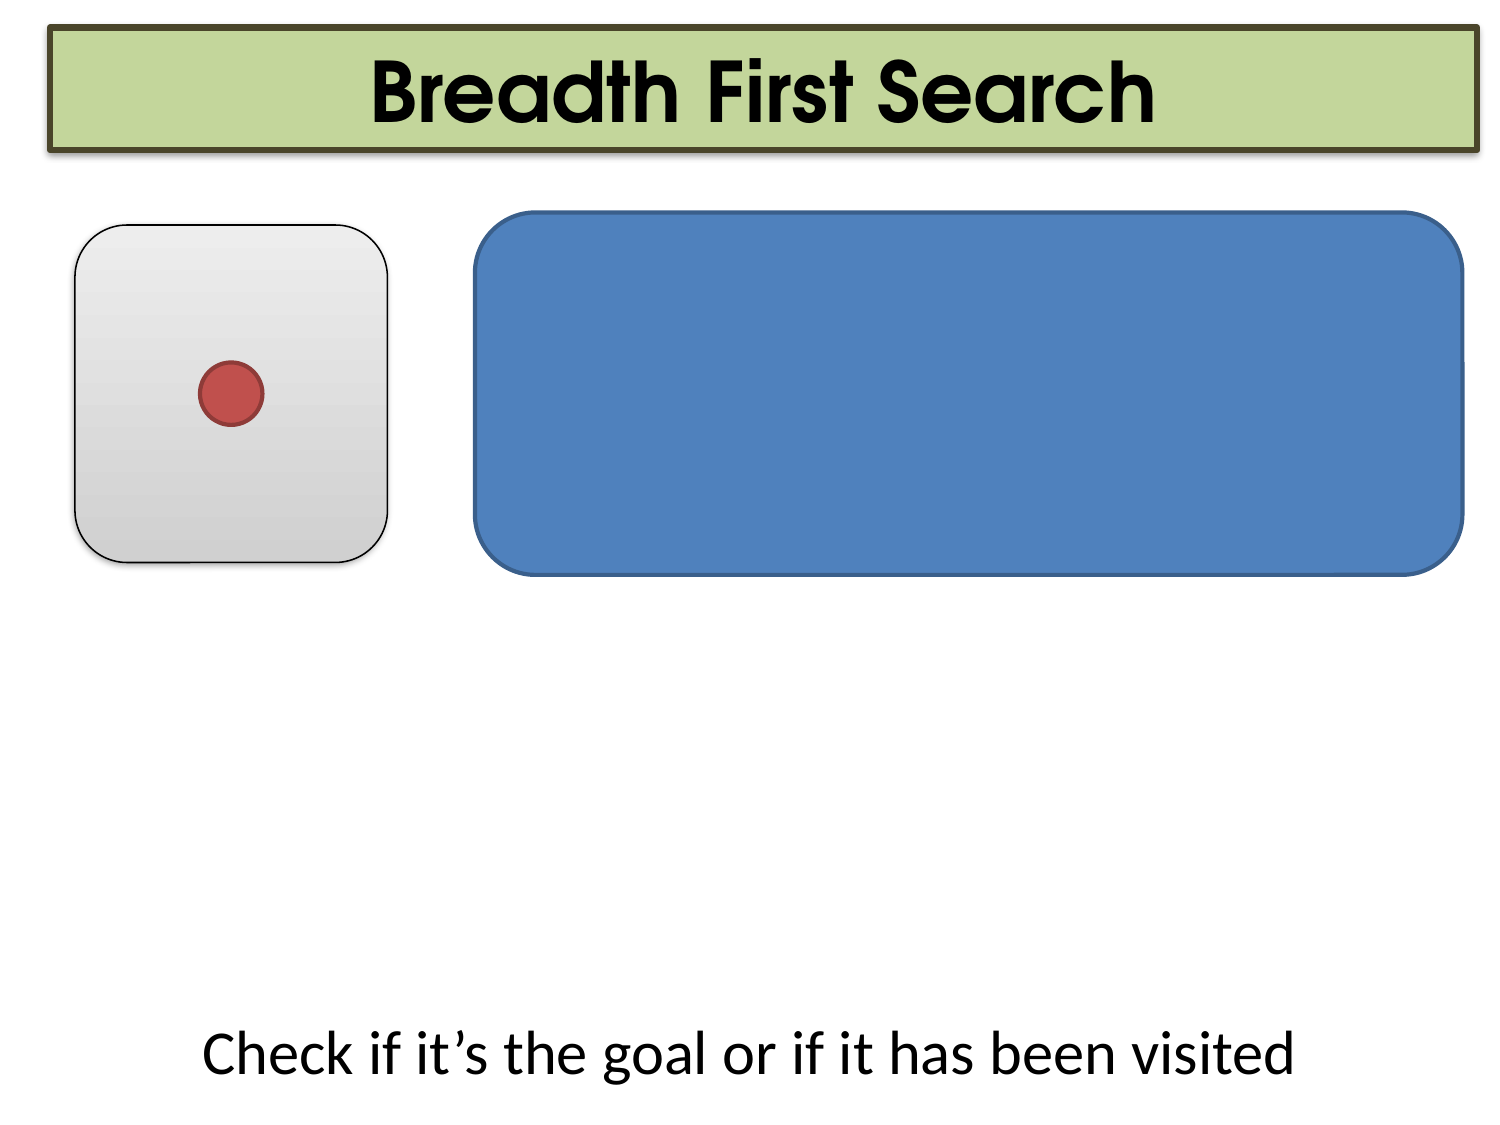

Breadth First Search

Check if it’s the goal or if it has been visited